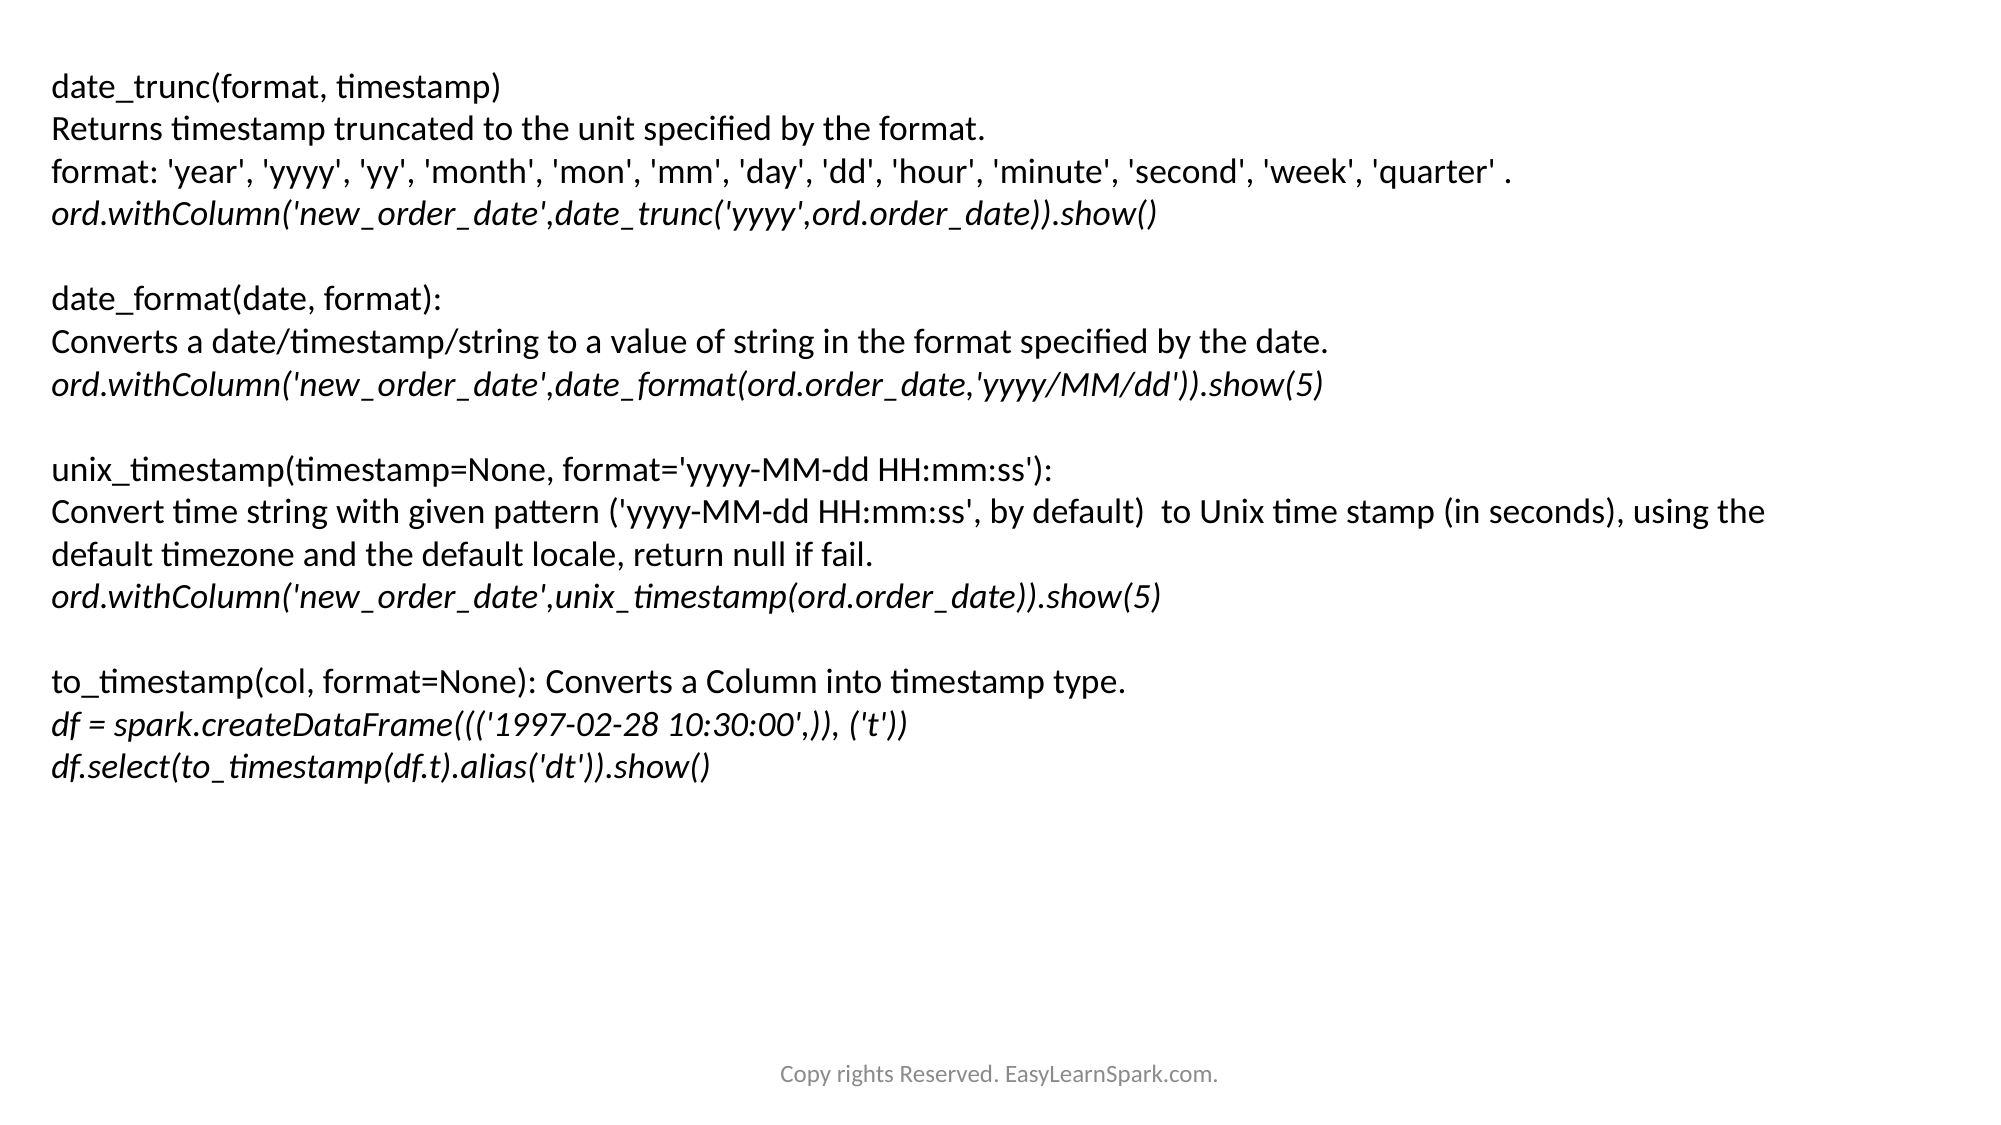

date_trunc(format, timestamp)
Returns timestamp truncated to the unit specified by the format.
format: 'year', 'yyyy', 'yy', 'month', 'mon', 'mm', 'day', 'dd', 'hour', 'minute', 'second', 'week', 'quarter' .
ord.withColumn('new_order_date',date_trunc('yyyy',ord.order_date)).show()

date_format(date, format):
Converts a date/timestamp/string to a value of string in the format specified by the date.
ord.withColumn('new_order_date',date_format(ord.order_date,'yyyy/MM/dd')).show(5)

unix_timestamp(timestamp=None, format='yyyy-MM-dd HH:mm:ss'):
Convert time string with given pattern ('yyyy-MM-dd HH:mm:ss', by default)  to Unix time stamp (in seconds), using the default timezone and the default locale, return null if fail.
ord.withColumn('new_order_date',unix_timestamp(ord.order_date)).show(5)

to_timestamp(col, format=None): Converts a Column into timestamp type.
df = spark.createDataFrame((('1997-02-28 10:30:00',)), ('t'))
df.select(to_timestamp(df.t).alias('dt')).show()

Copy rights Reserved. EasyLearnSpark.com.